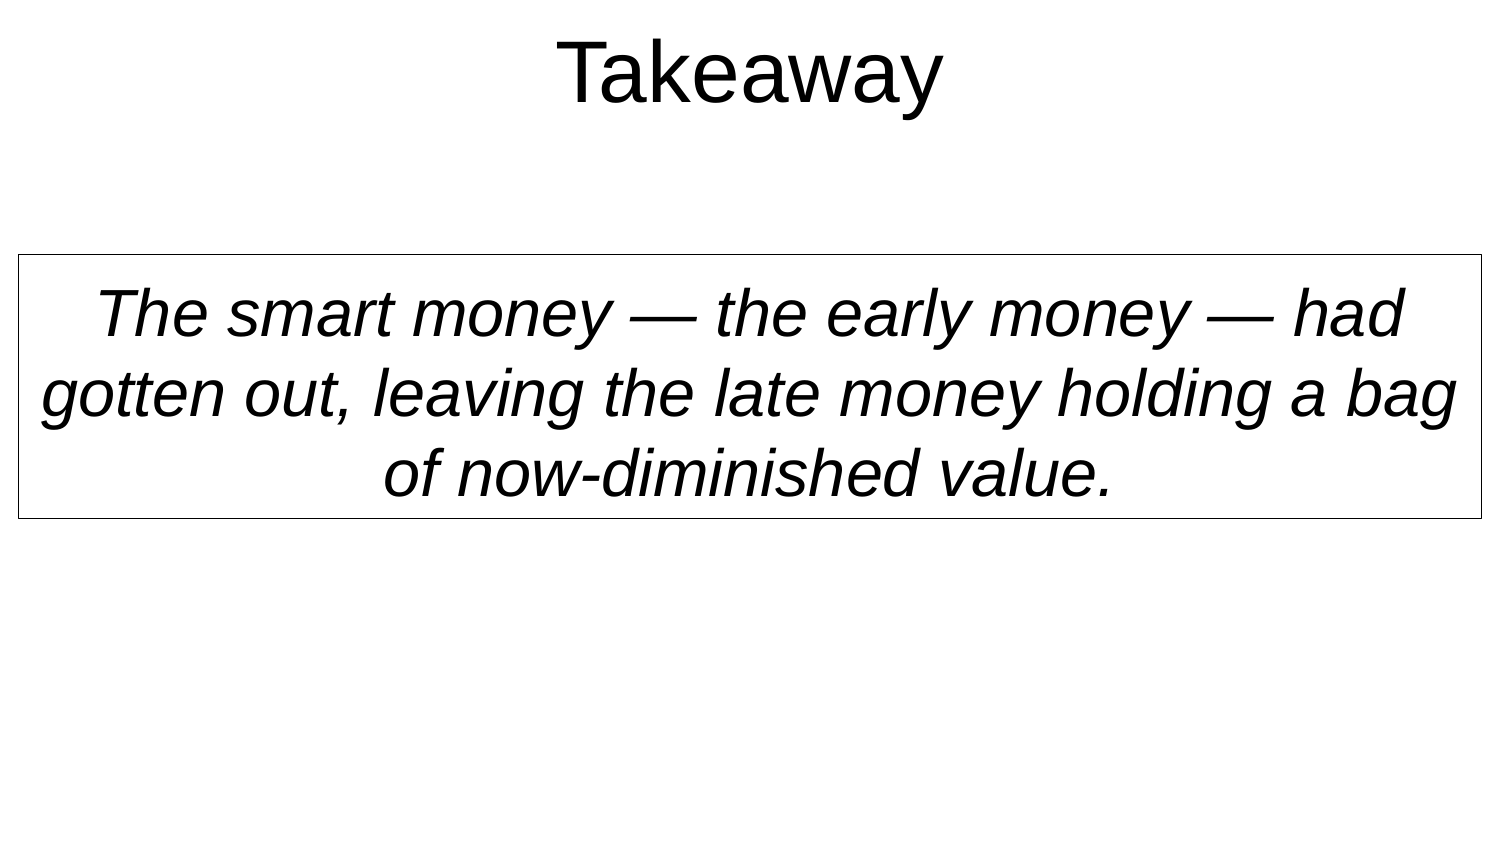

# Takeaway

The smart money — the early money — had gotten out, leaving the late money holding a bag of now-diminished value.